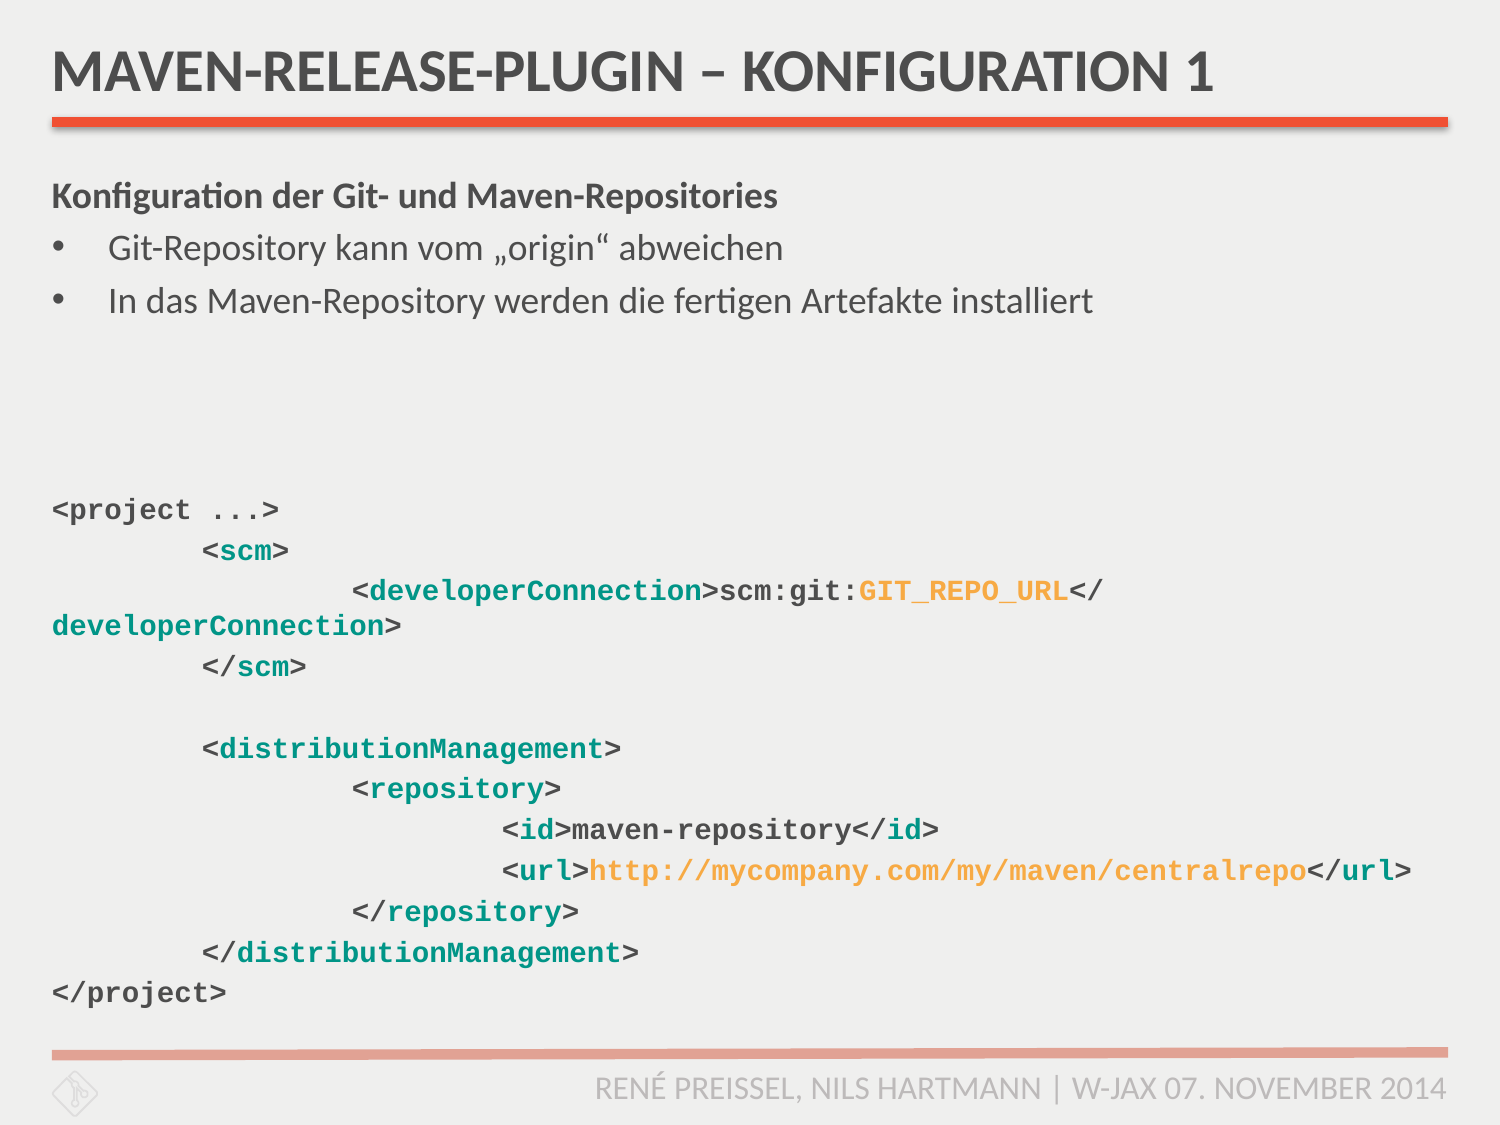

# MAVEN-RELEASE-PLUGIN – KONFIGURATION 1
Konfiguration der Git- und Maven-Repositories
Git-Repository kann vom „origin“ abweichen
In das Maven-Repository werden die fertigen Artefakte installiert

<project ...>
	<scm>
		<developerConnection>scm:git:GIT_REPO_URL</developerConnection>
	</scm>

	<distributionManagement>
		<repository>
			<id>maven-repository</id>
			<url>http://mycompany.com/my/maven/centralrepo</url>
		</repository>
	</distributionManagement>
</project>